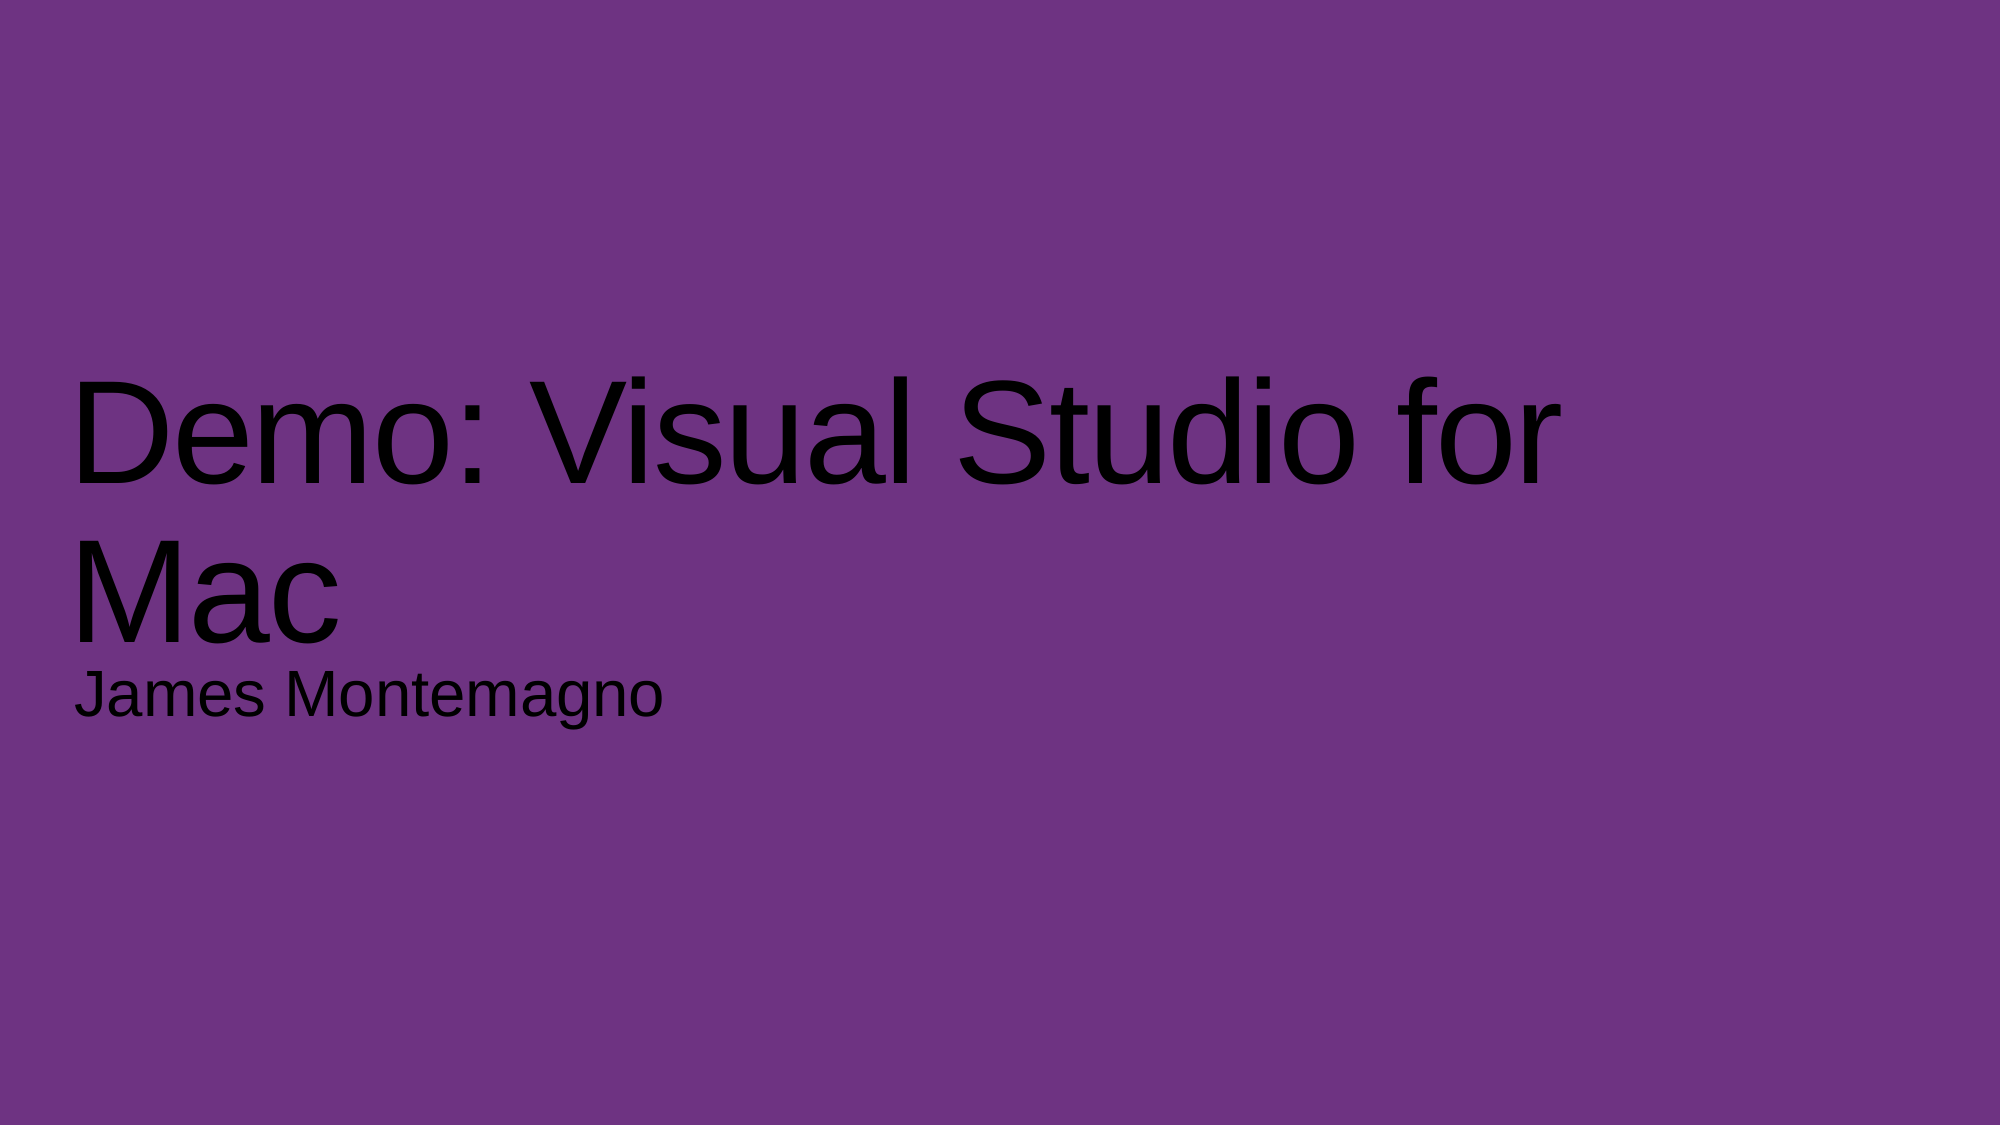

# Demo: Visual Studio for Mac
James Montemagno